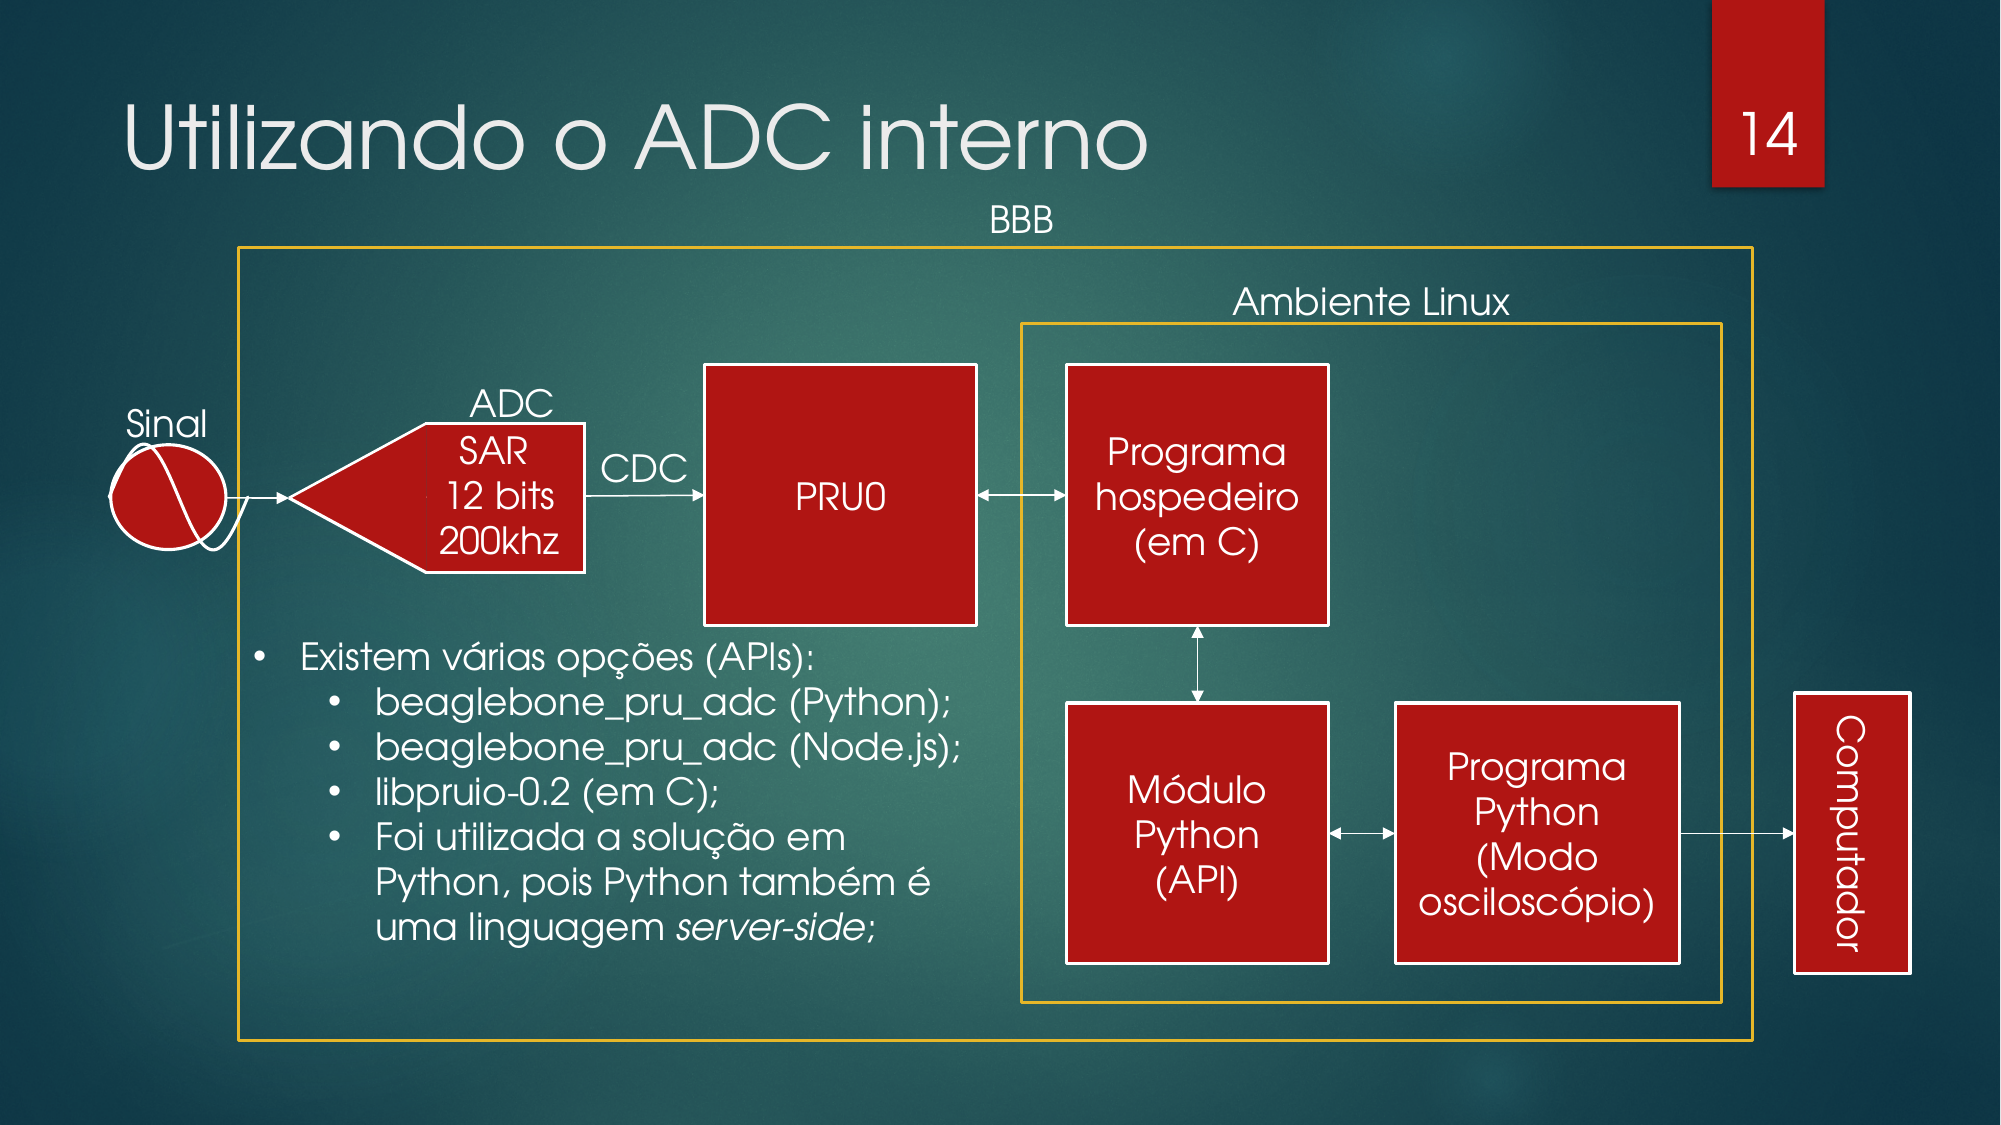

14
# Utilizando o ADC interno
BBB

Ambiente Linux

PRU0
Programa hospedeiro (em C)
ADC
SAR
12 bits
200khz

Sinal

### Chart

| Category |  |
|---|---|
CDC
Existem várias opções (APIs):
beaglebone_pru_adc (Python);
beaglebone_pru_adc (Node.js);
libpruio-0.2 (em C);
Foi utilizada a solução em Python, pois Python também é uma linguagem server-side;

Módulo Python
(API)
Programa Python
(Modo osciloscópio)
Computador